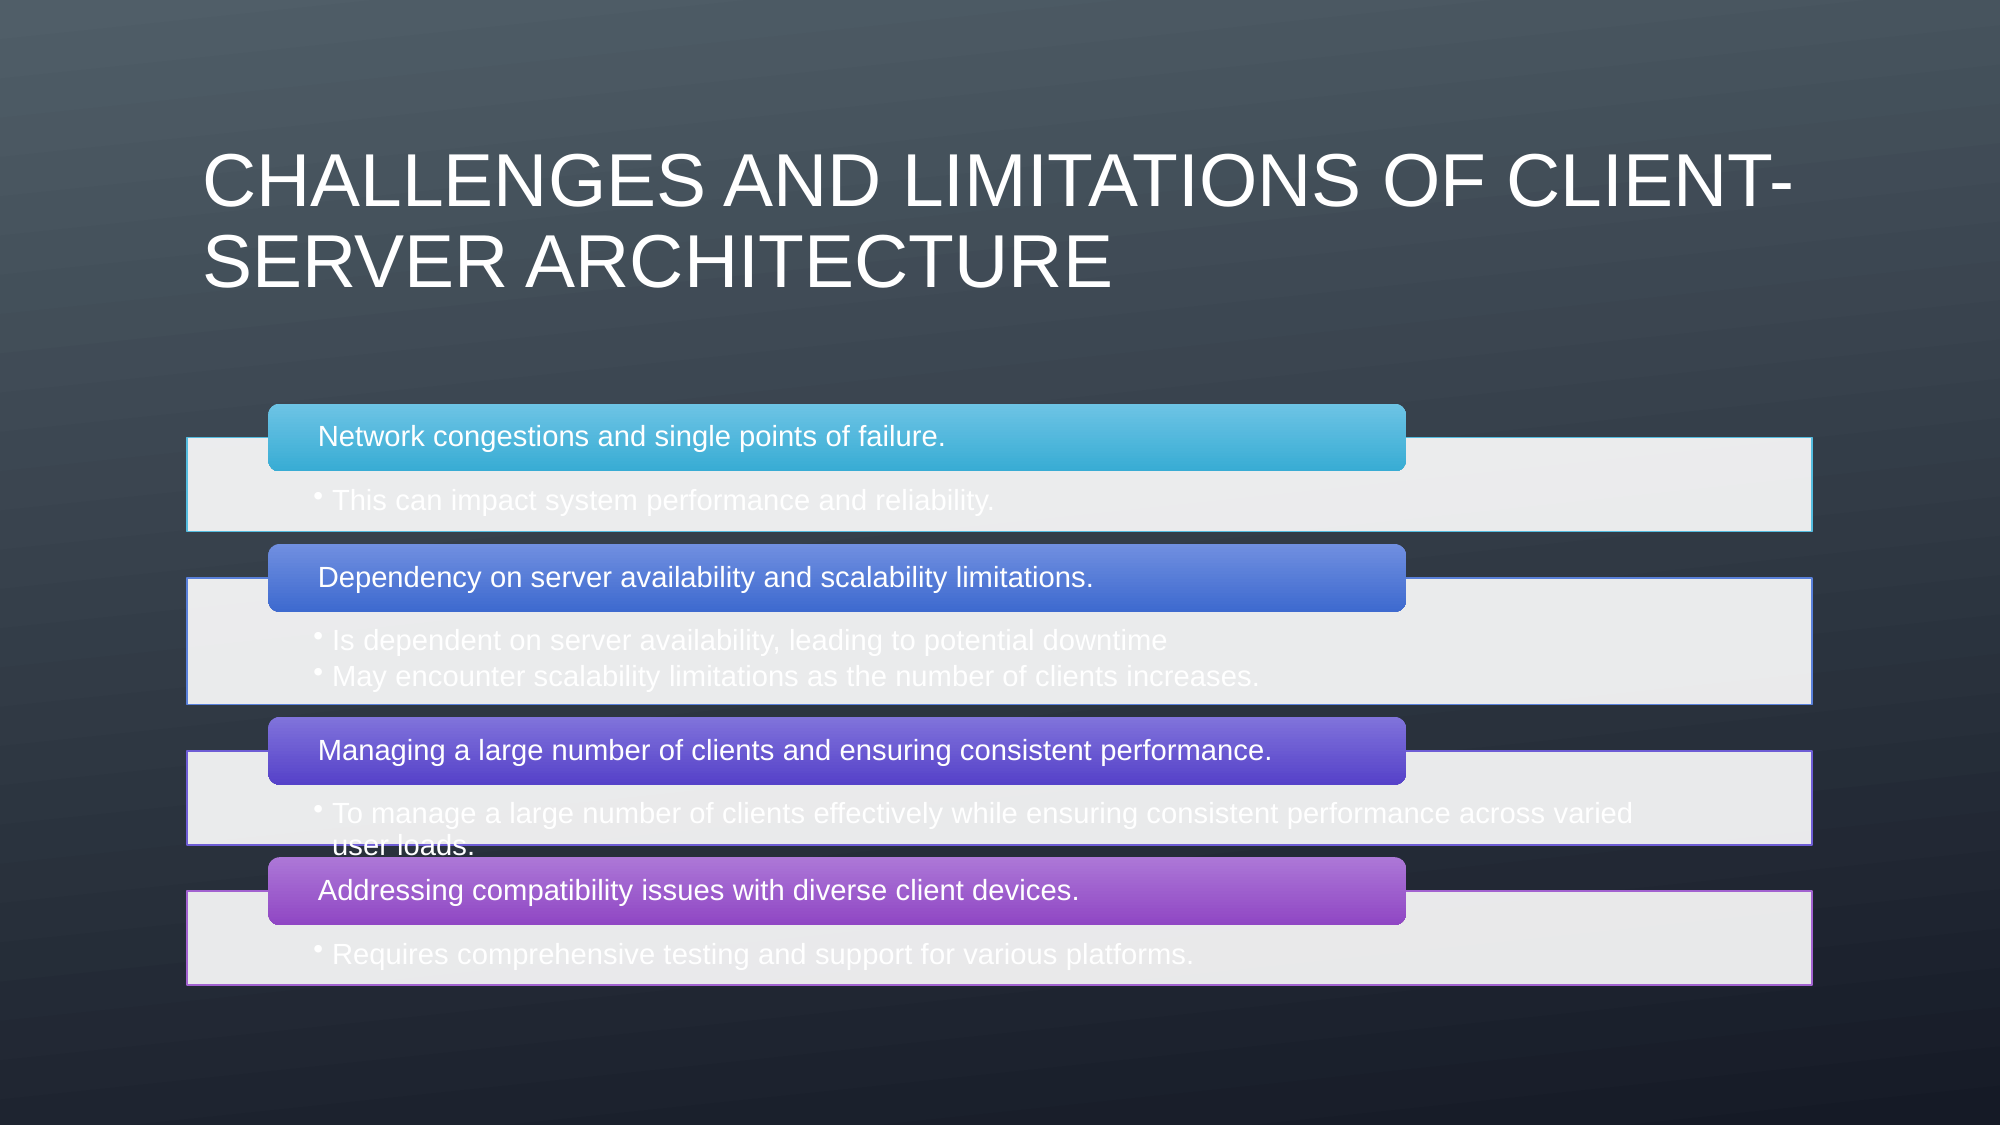

# Challenges and limitations of client-server architecture
This can impact system performance and reliability.
Network congestions and single points of failure.
Is dependent on server availability, leading to potential downtime
May encounter scalability limitations as the number of clients increases.
Dependency on server availability and scalability limitations.
To manage a large number of clients effectively while ensuring consistent performance across varied user loads.
Managing a large number of clients and ensuring consistent performance.
Requires comprehensive testing and support for various platforms.
Addressing compatibility issues with diverse client devices.